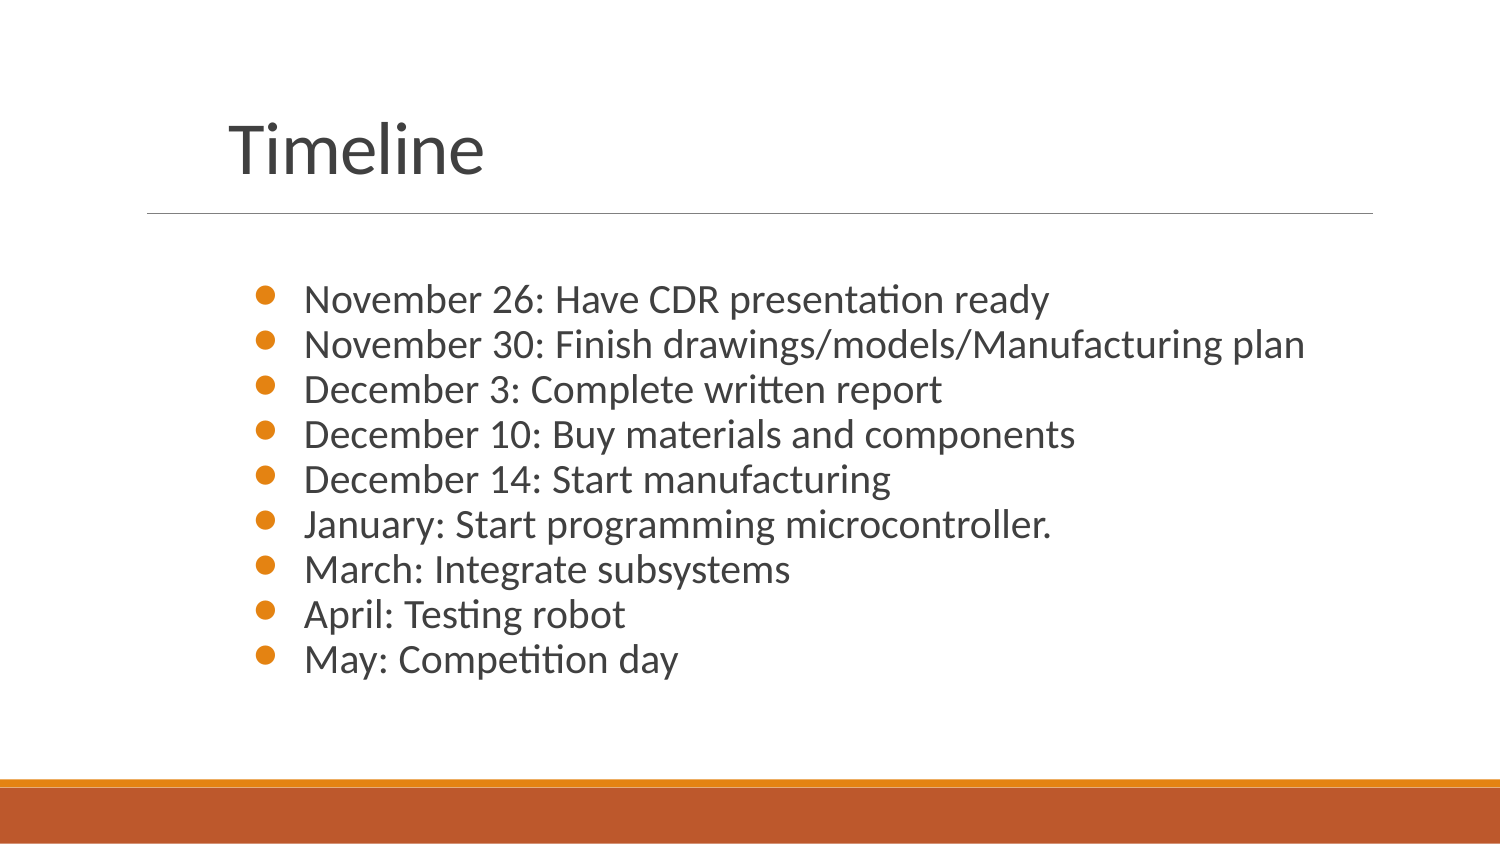

# Timeline
November 26: Have CDR presentation ready
November 30: Finish drawings/models/Manufacturing plan
December 3: Complete written report
December 10: Buy materials and components
December 14: Start manufacturing
January: Start programming microcontroller.
March: Integrate subsystems
April: Testing robot
May: Competition day